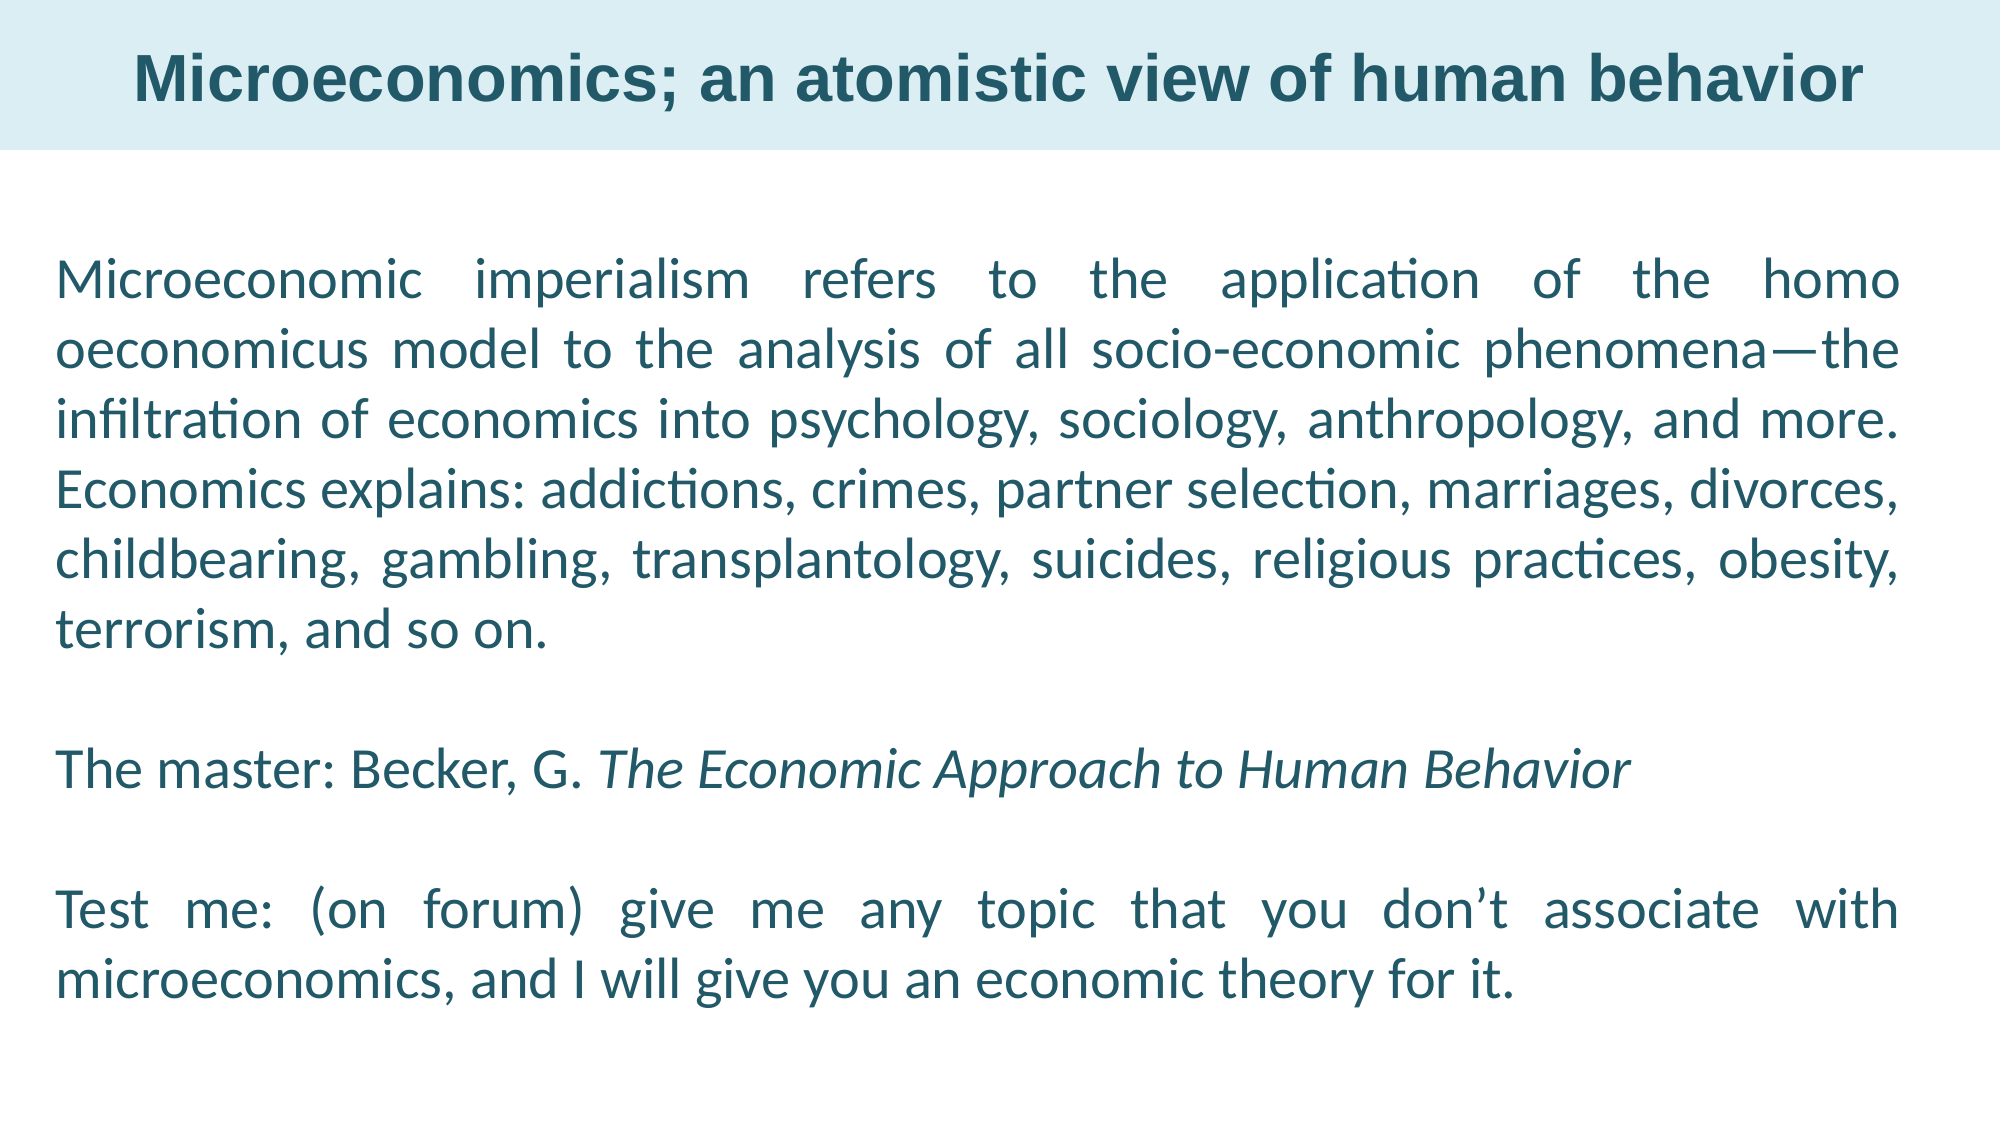

# Microeconomics; an atomistic view of human behavior
Microeconomic imperialism refers to the application of the homo oeconomicus model to the analysis of all socio-economic phenomena—the infiltration of economics into psychology, sociology, anthropology, and more. Economics explains: addictions, crimes, partner selection, marriages, divorces, childbearing, gambling, transplantology, suicides, religious practices, obesity, terrorism, and so on.

The master: Becker, G. The Economic Approach to Human Behavior

Test me: (on forum) give me any topic that you don’t associate with microeconomics, and I will give you an economic theory for it.